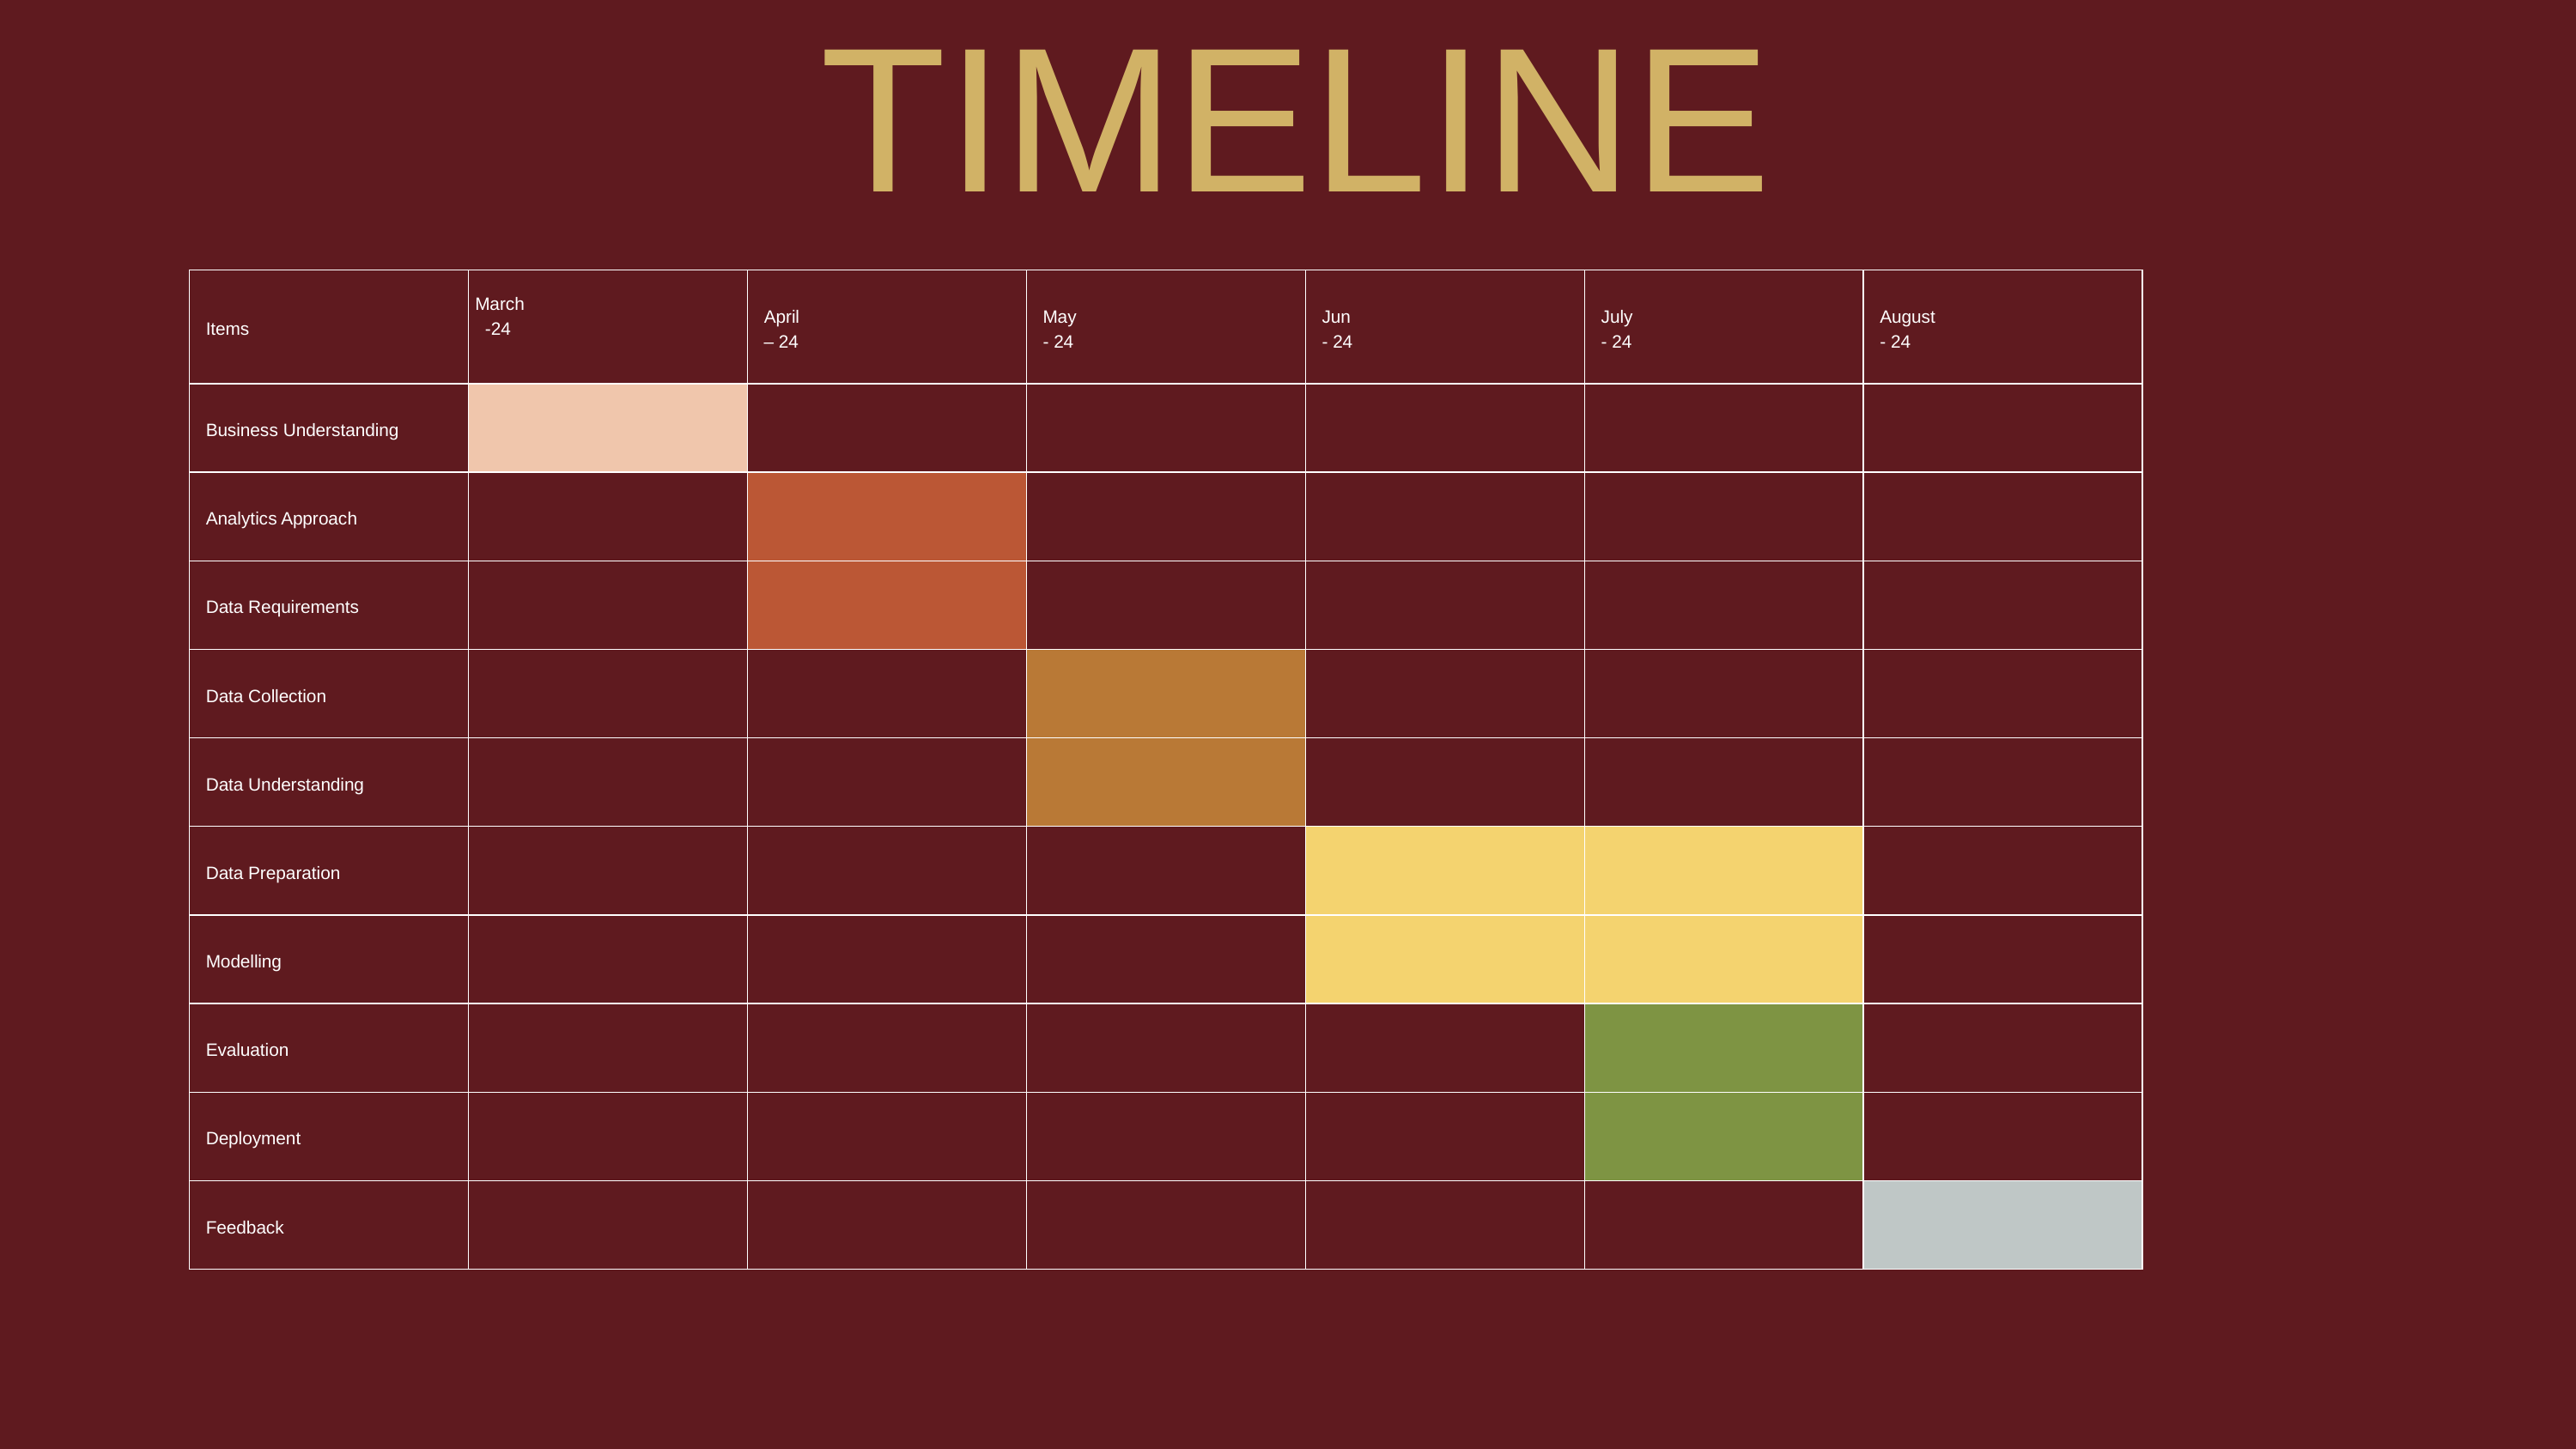

TIMELINE
| Items | March -24 | April – 24 | May - 24 | Jun - 24 | July - 24 | August - 24 |
| --- | --- | --- | --- | --- | --- | --- |
| Business Understanding |  |  |  |  |  |  |
| Analytics Approach |  |  |  |  |  |  |
| Data Requirements |  |  |  |  |  |  |
| Data Collection |  |  |  |  |  |  |
| Data Understanding |  |  |  |  |  |  |
| Data Preparation |  |  |  |  |  |  |
| Modelling |  |  |  |  |  |  |
| Evaluation |  |  |  |  |  |  |
| Deployment |  |  |  |  |  |  |
| Feedback |  |  |  |  |  |  |